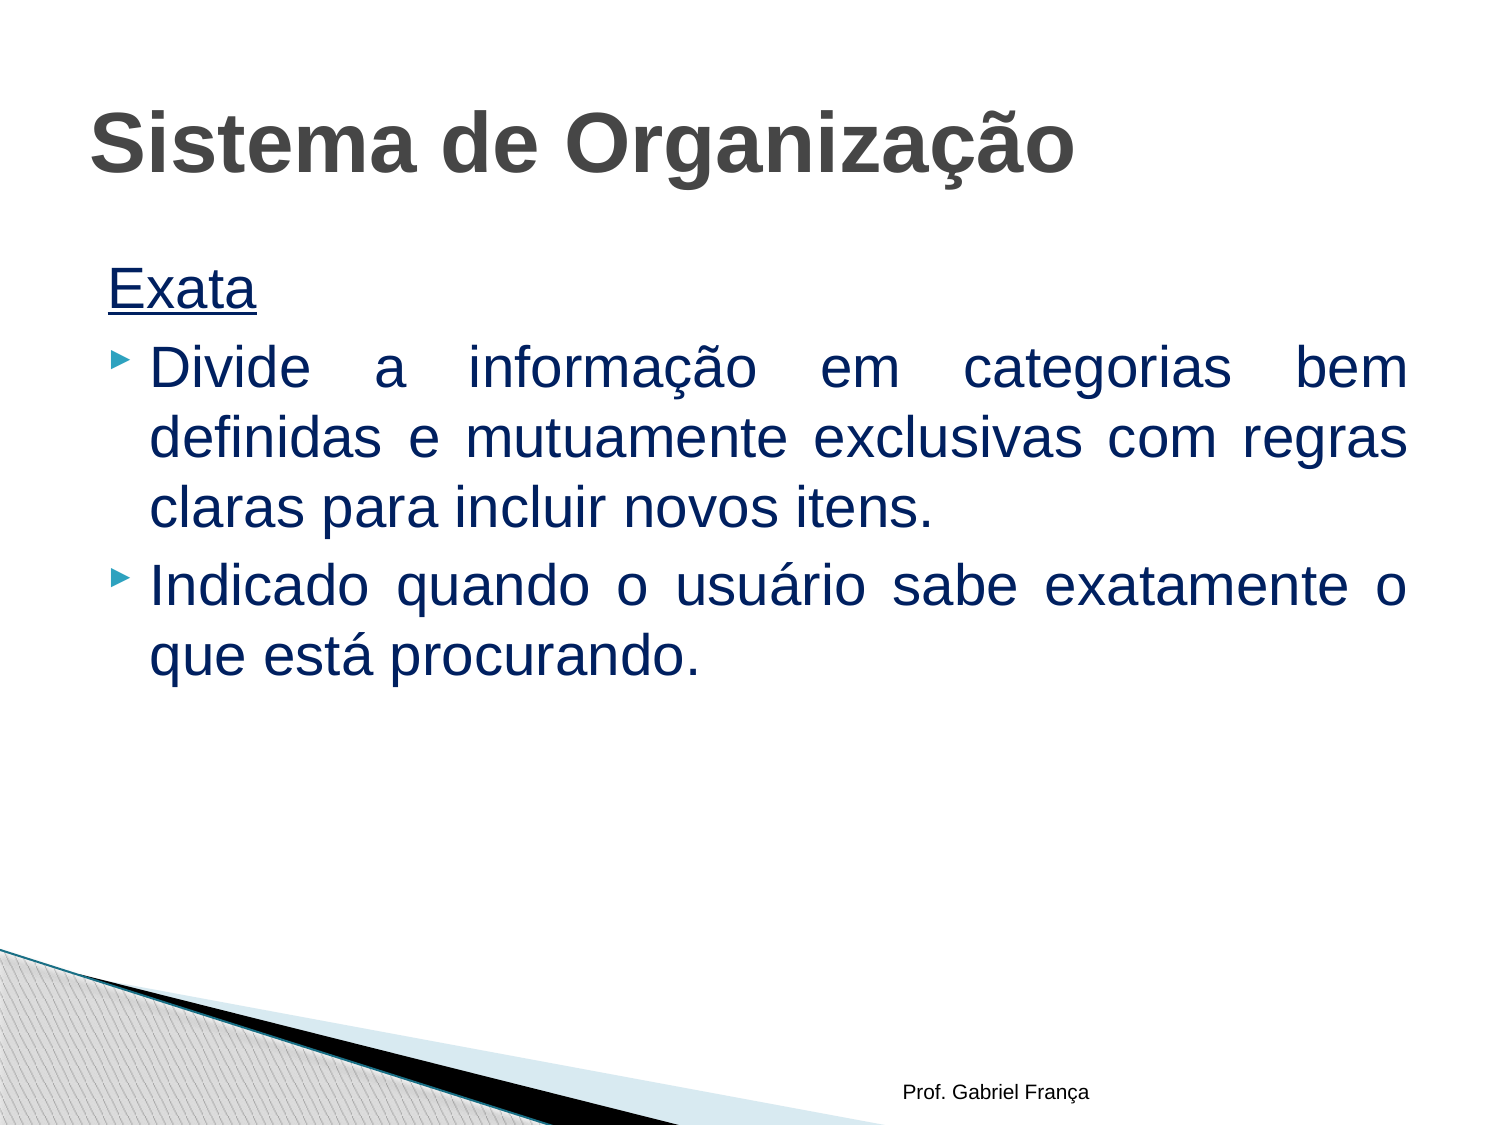

# Sistema de Organização
Exata
Divide a informação em categorias bem definidas e mutuamente exclusivas com regras claras para incluir novos itens.
Indicado quando o usuário sabe exatamente o que está procurando.

Prof. Gabriel França